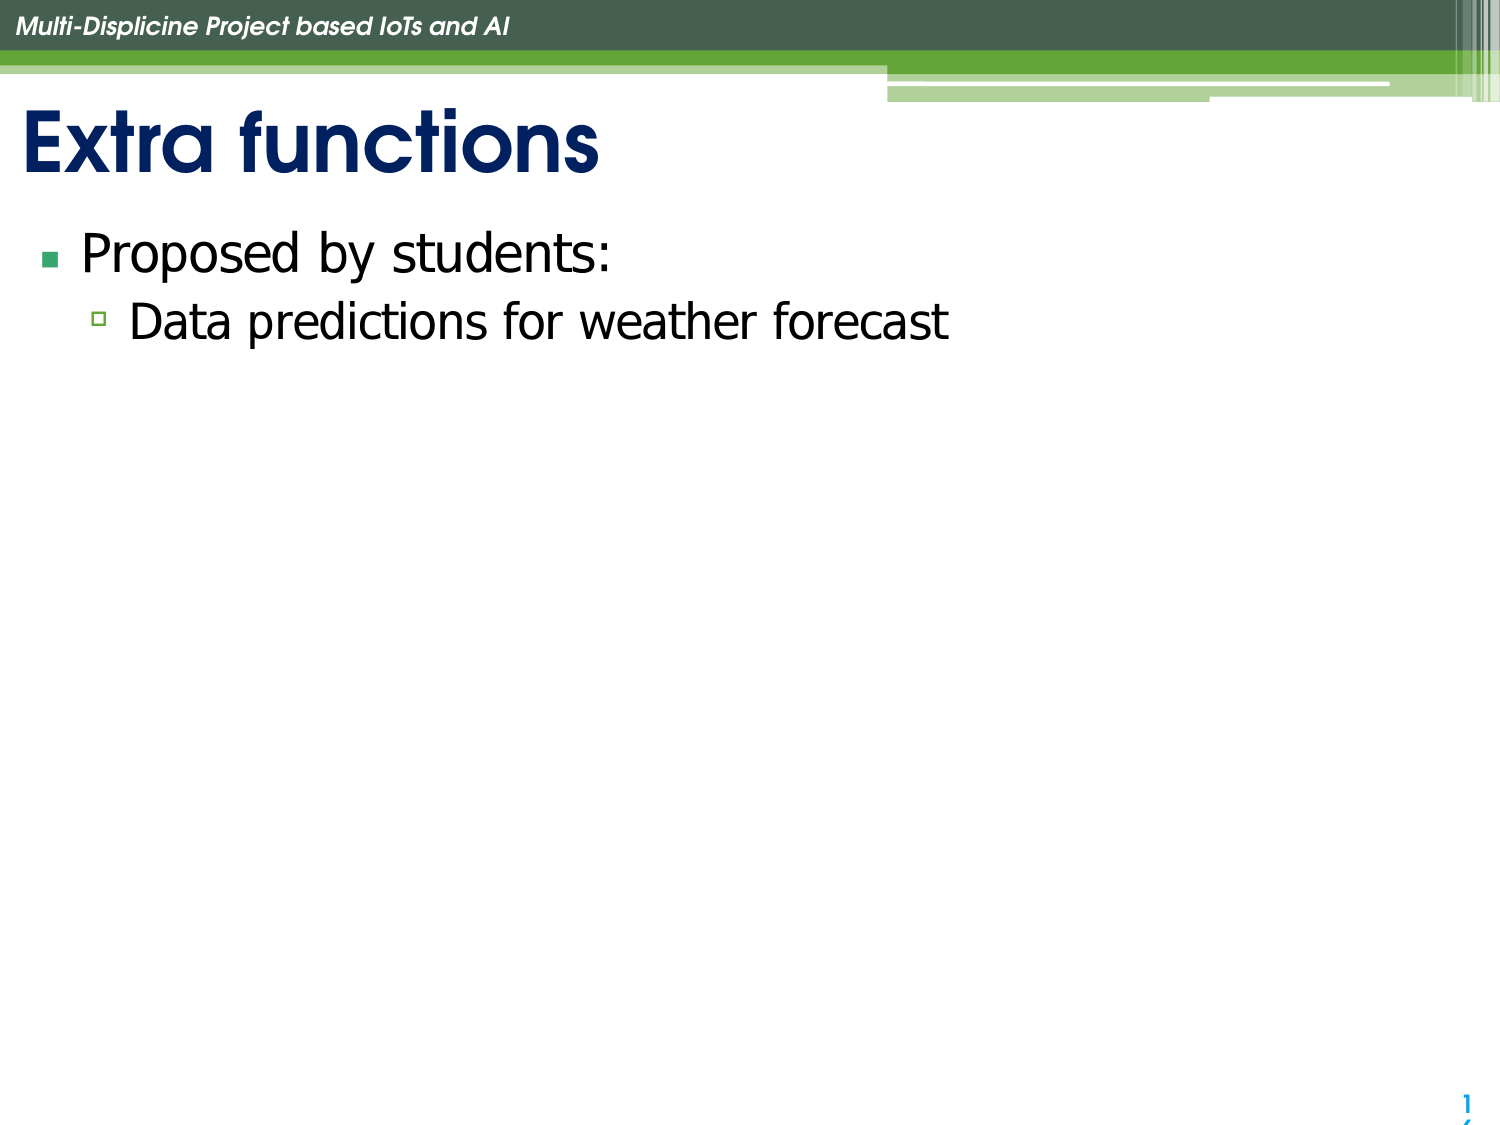

# Extra functions
Proposed by students:
Data predictions for weather forecast